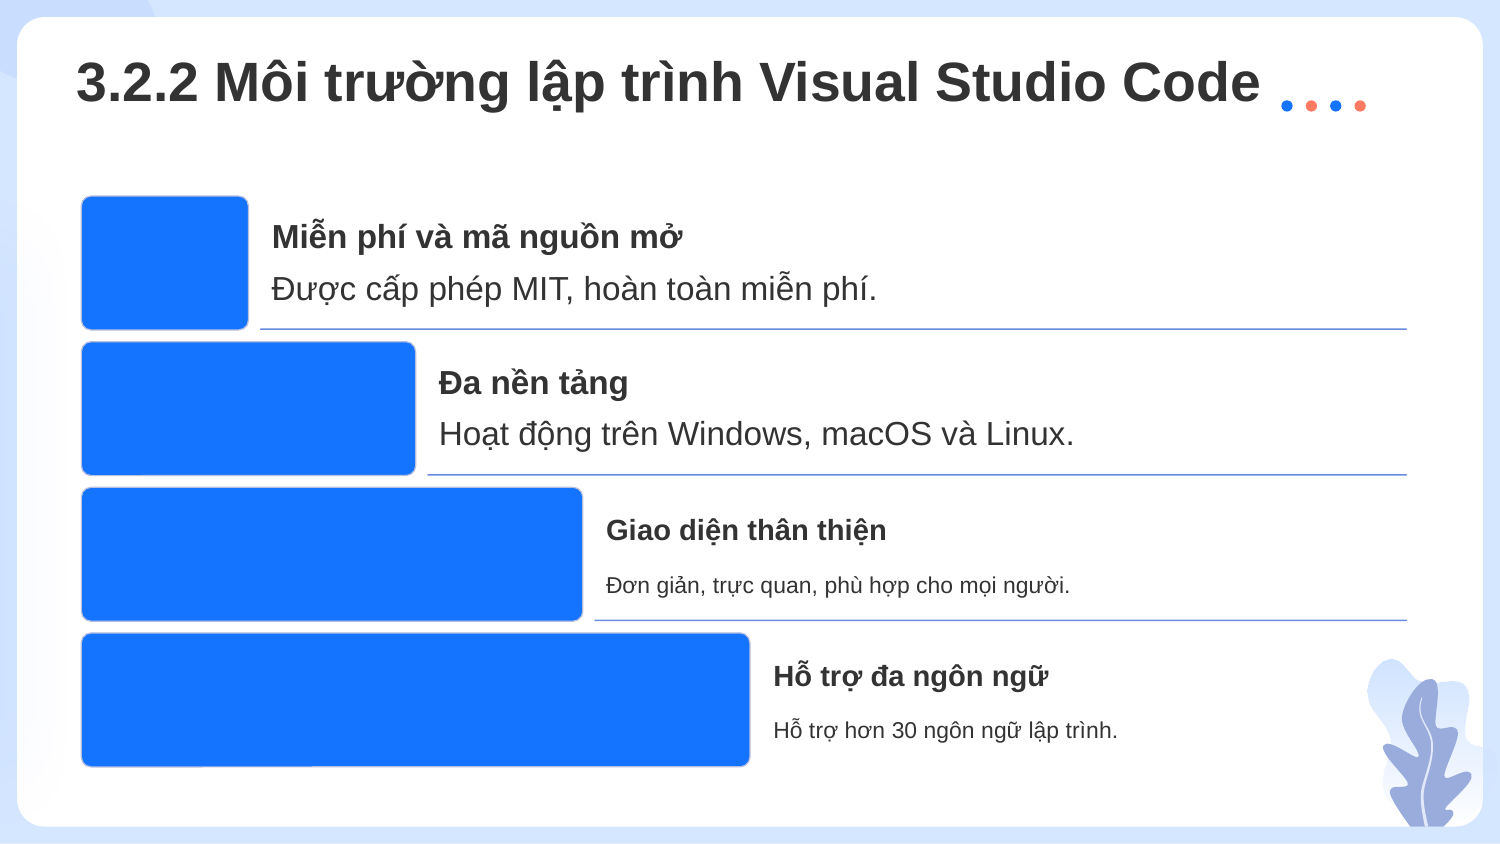

3.2.2 Môi trường lập trình Visual Studio Code

Miễn phí và mã nguồn mở

Được cấp phép MIT, hoàn toàn miễn phí.

Đa nền tảng
Hoạt động trên Windows, macOS và Linux.

Giao diện thân thiện
Đơn giản, trực quan, phù hợp cho mọi người.

Hỗ trợ đa ngôn ngữ
Hỗ trợ hơn 30 ngôn ngữ lập trình.